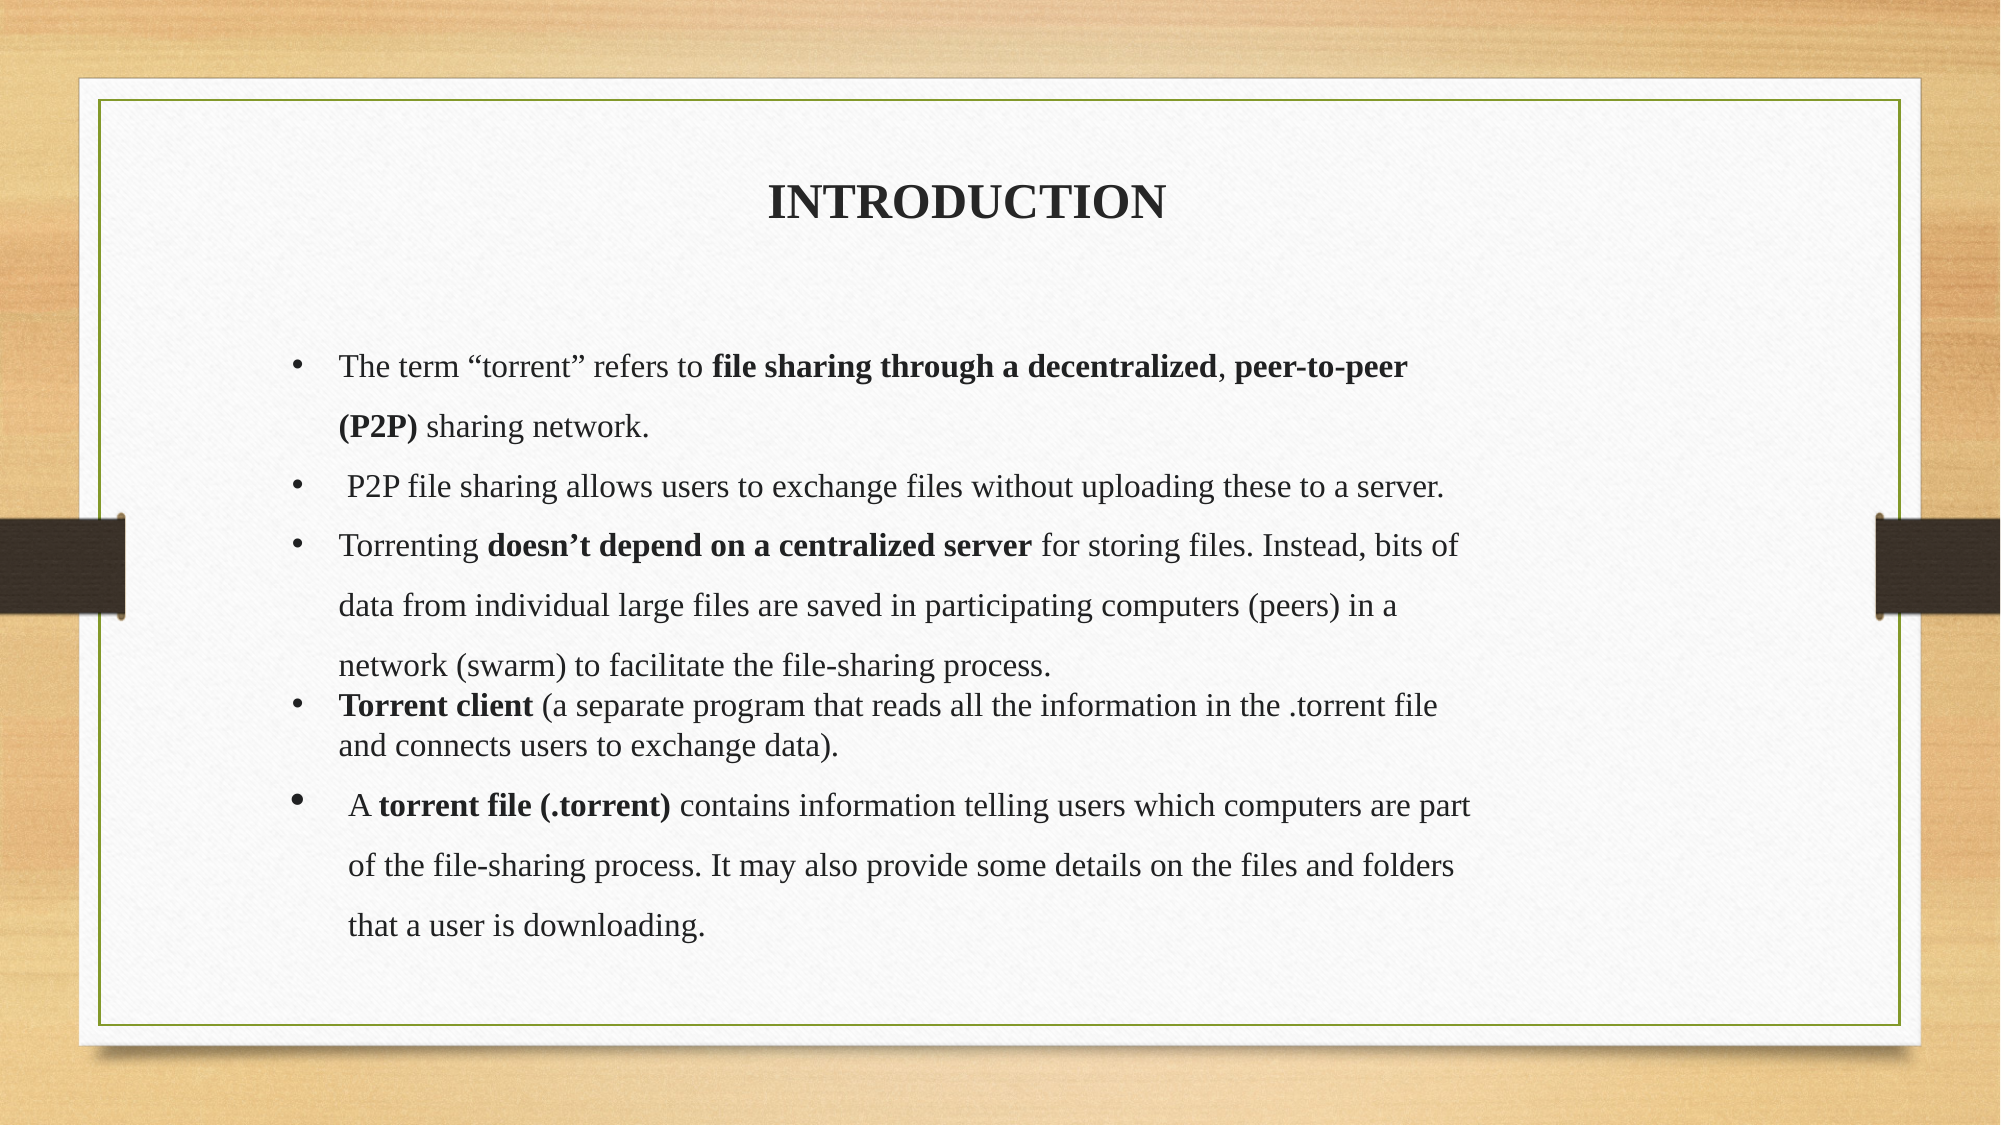

INTRODUCTION
The term “torrent” refers to file sharing through a decentralized, peer-to-peer (P2P) sharing network.
 P2P file sharing allows users to exchange files without uploading these to a server.
Torrenting doesn’t depend on a centralized server for storing files. Instead, bits of data from individual large files are saved in participating computers (peers) in a network (swarm) to facilitate the file-sharing process.
Torrent client (a separate program that reads all the information in the .torrent file and connects users to exchange data).
A torrent file (.torrent) contains information telling users which computers are part of the file-sharing process. It may also provide some details on the files and folders that a user is downloading.